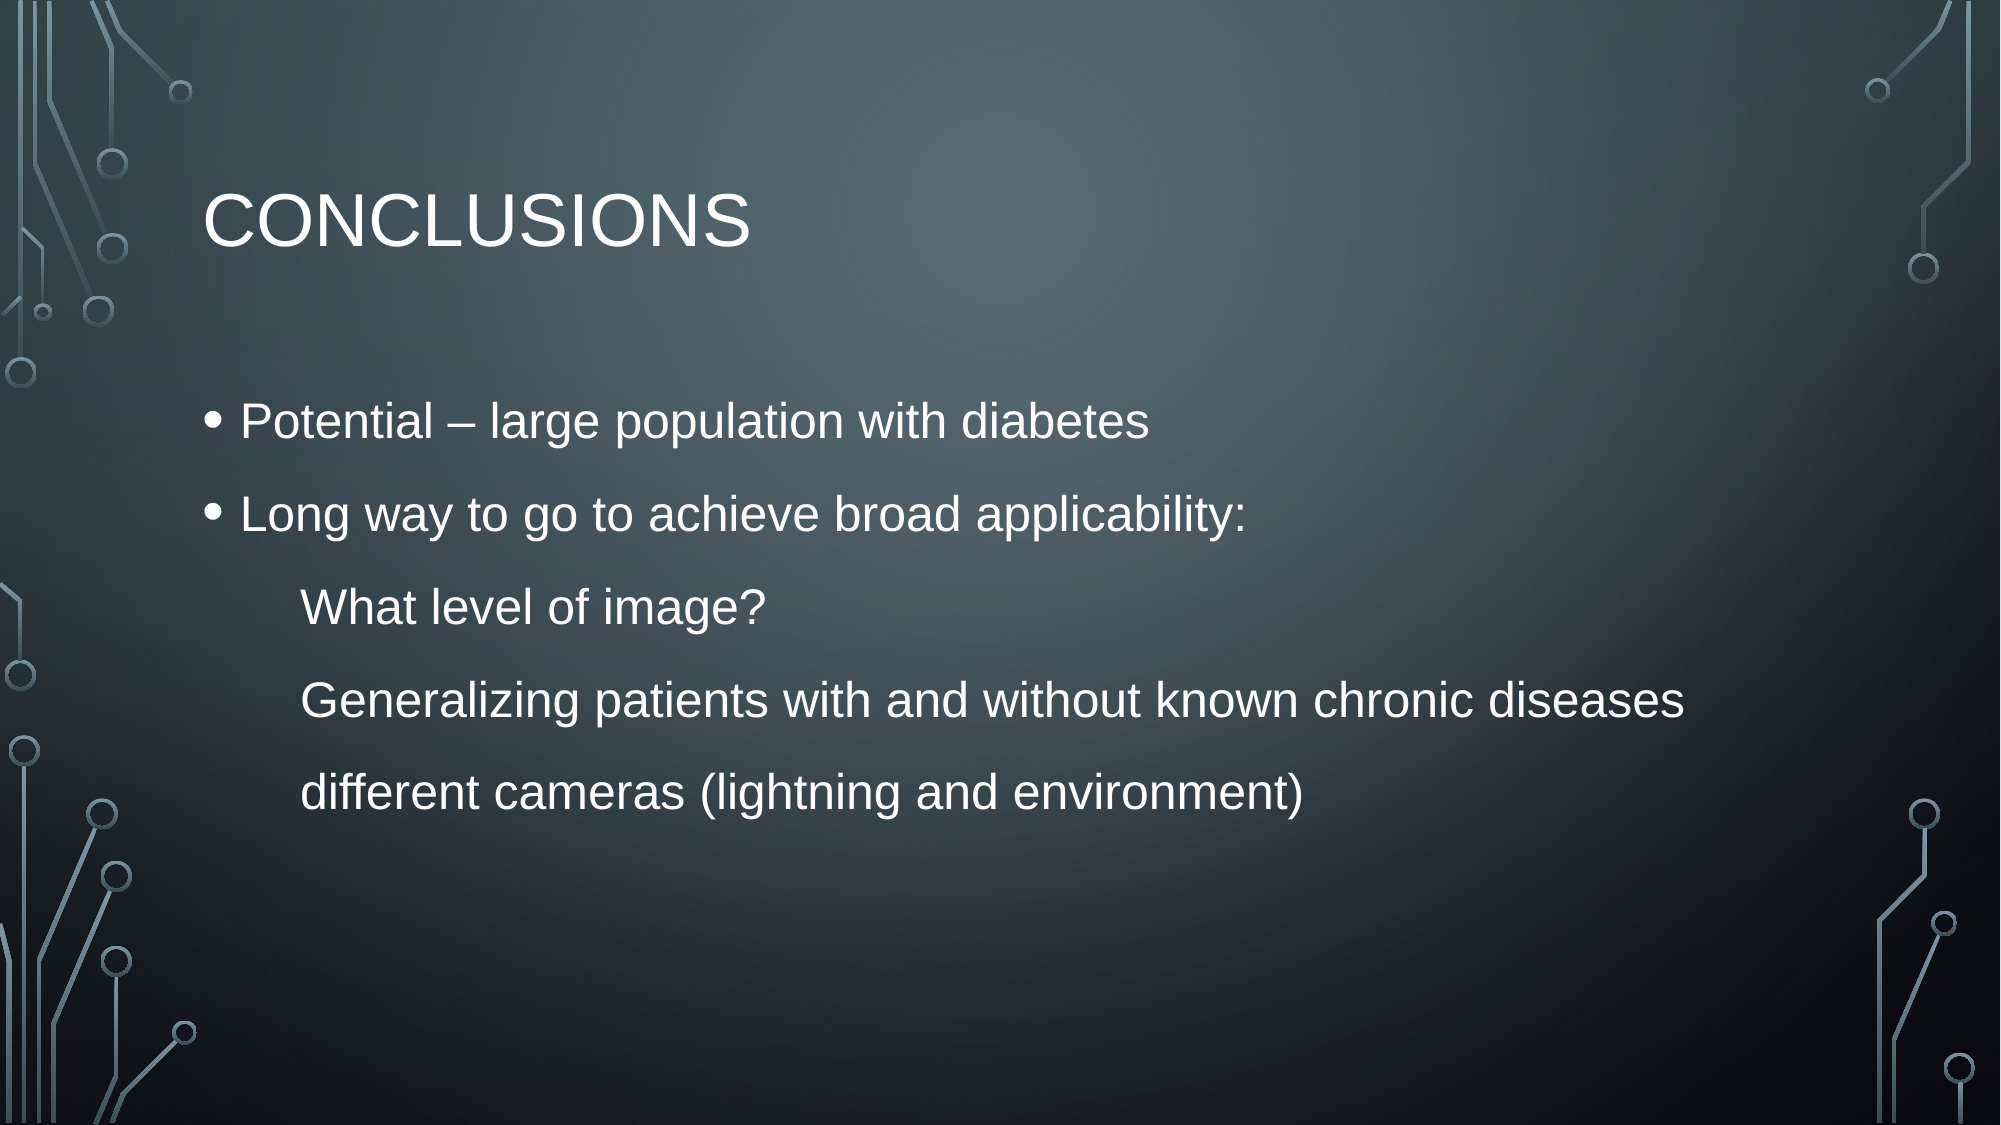

# conclusions
Potential – large population with diabetes
Long way to go to achieve broad applicability:
       What level of image?
       Generalizing patients with and without known chronic diseases
       different cameras (lightning and environment)